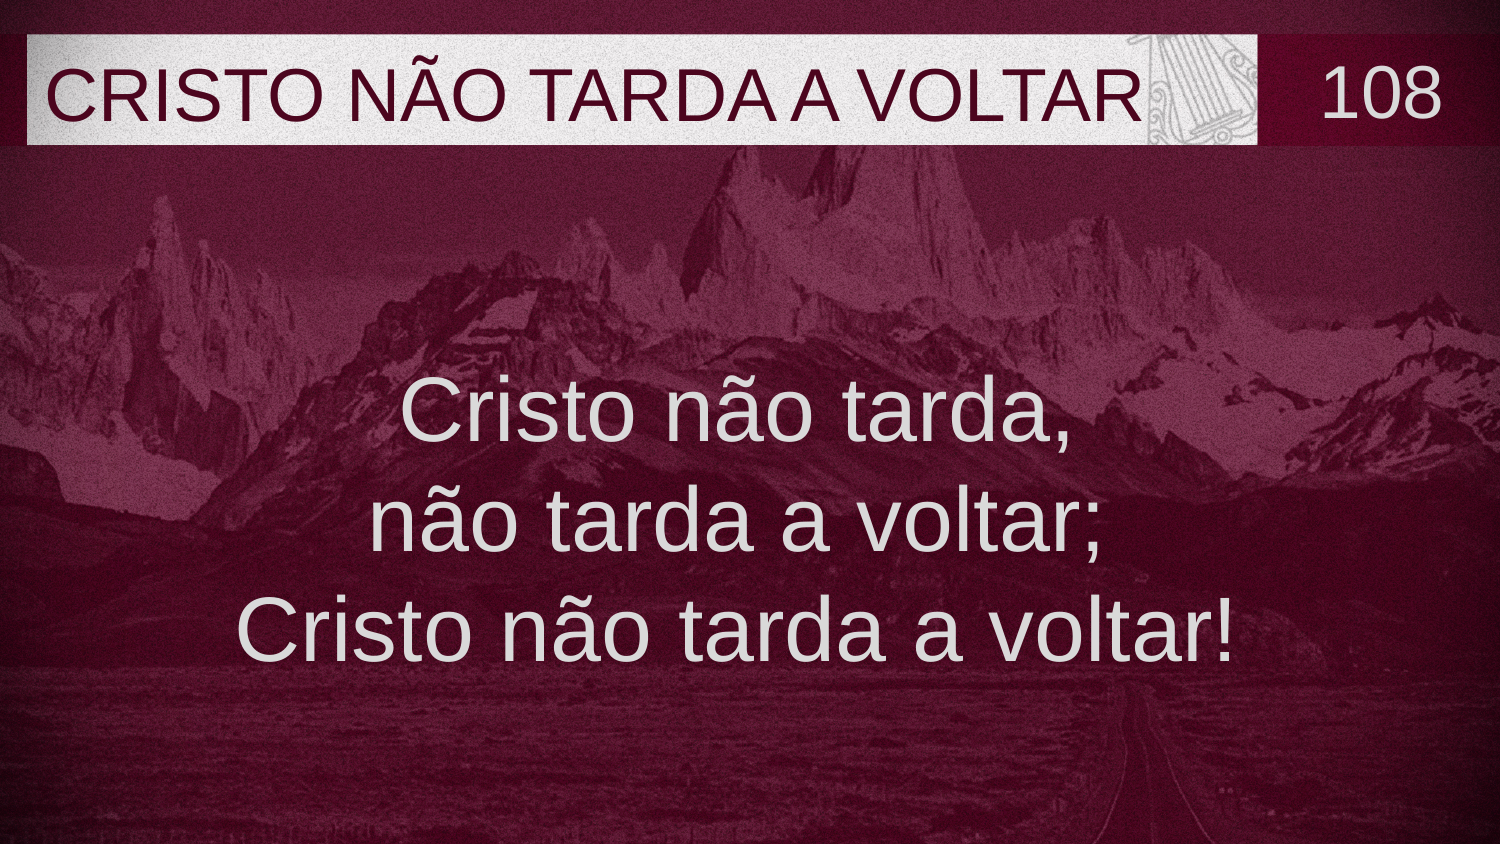

# CRISTO NÃO TARDA A VOLTAR
108
Cristo não tarda,
não tarda a voltar;
Cristo não tarda a voltar!